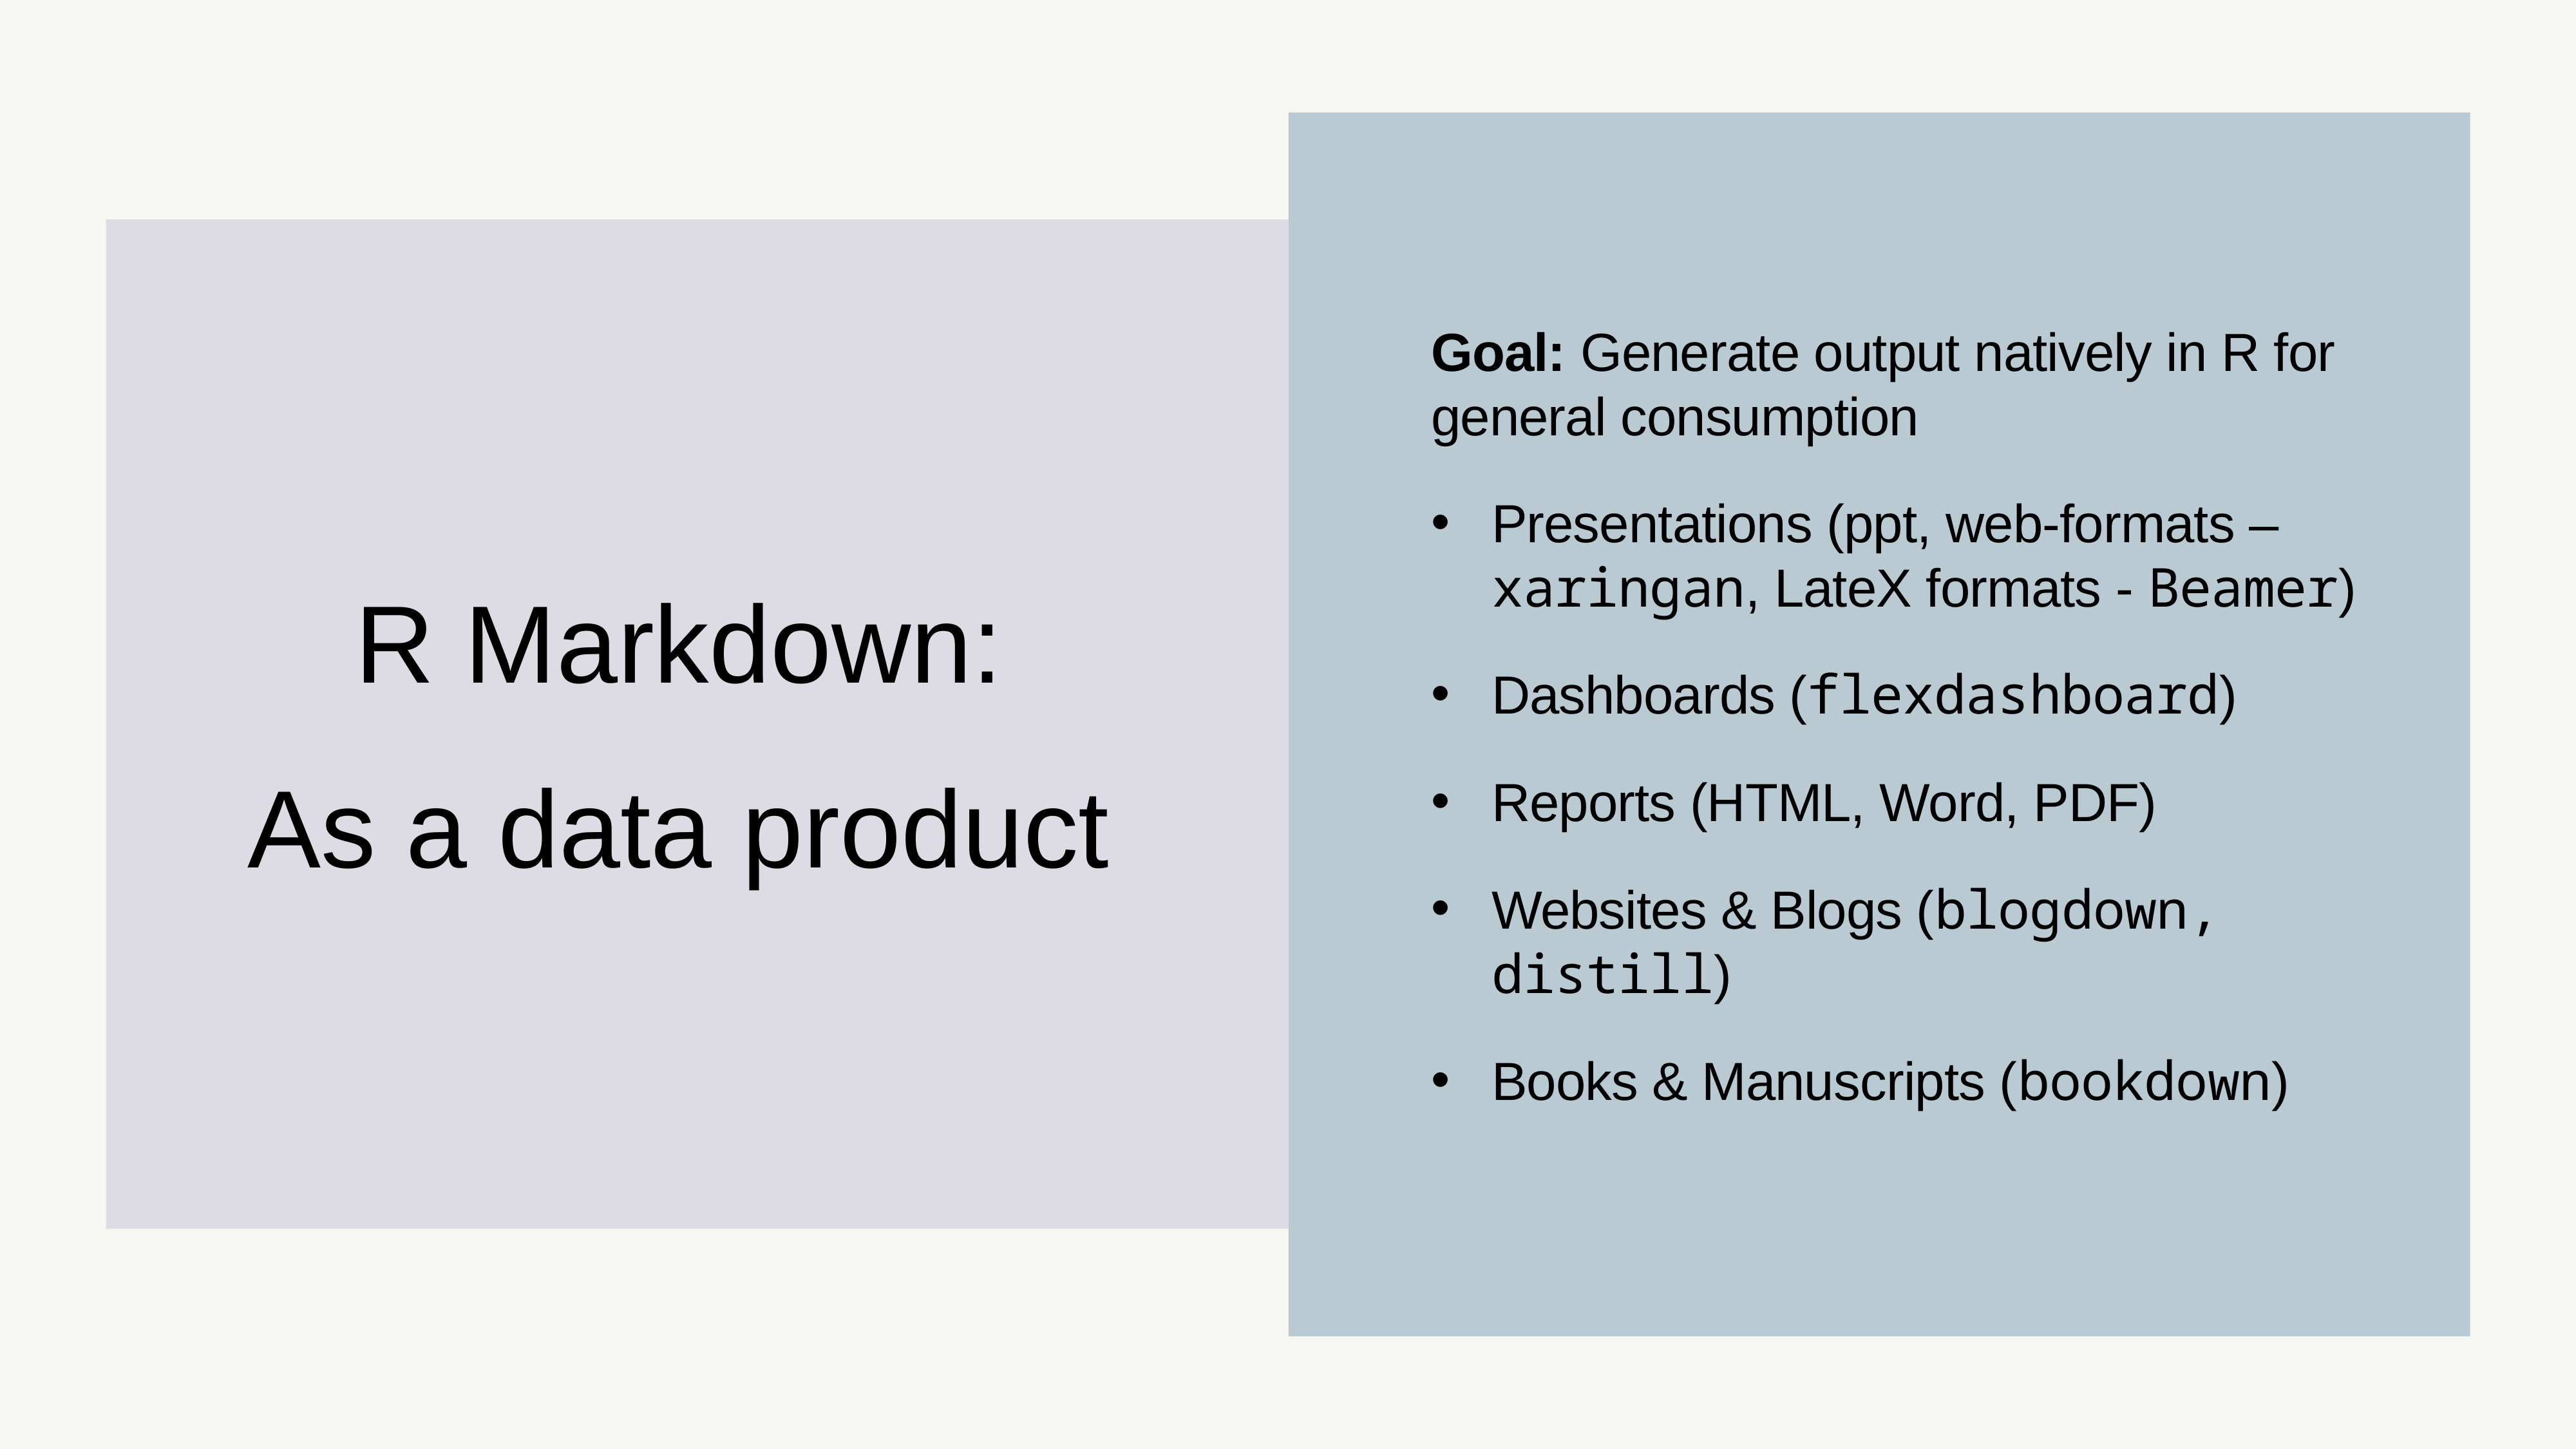

Goal: Generate output natively in R for general consumption
Presentations (ppt, web-formats – xaringan, LateX formats - Beamer)
Dashboards (flexdashboard)
Reports (HTML, Word, PDF)
Websites & Blogs (blogdown, distill)
Books & Manuscripts (bookdown)
# R Markdown: As a data product